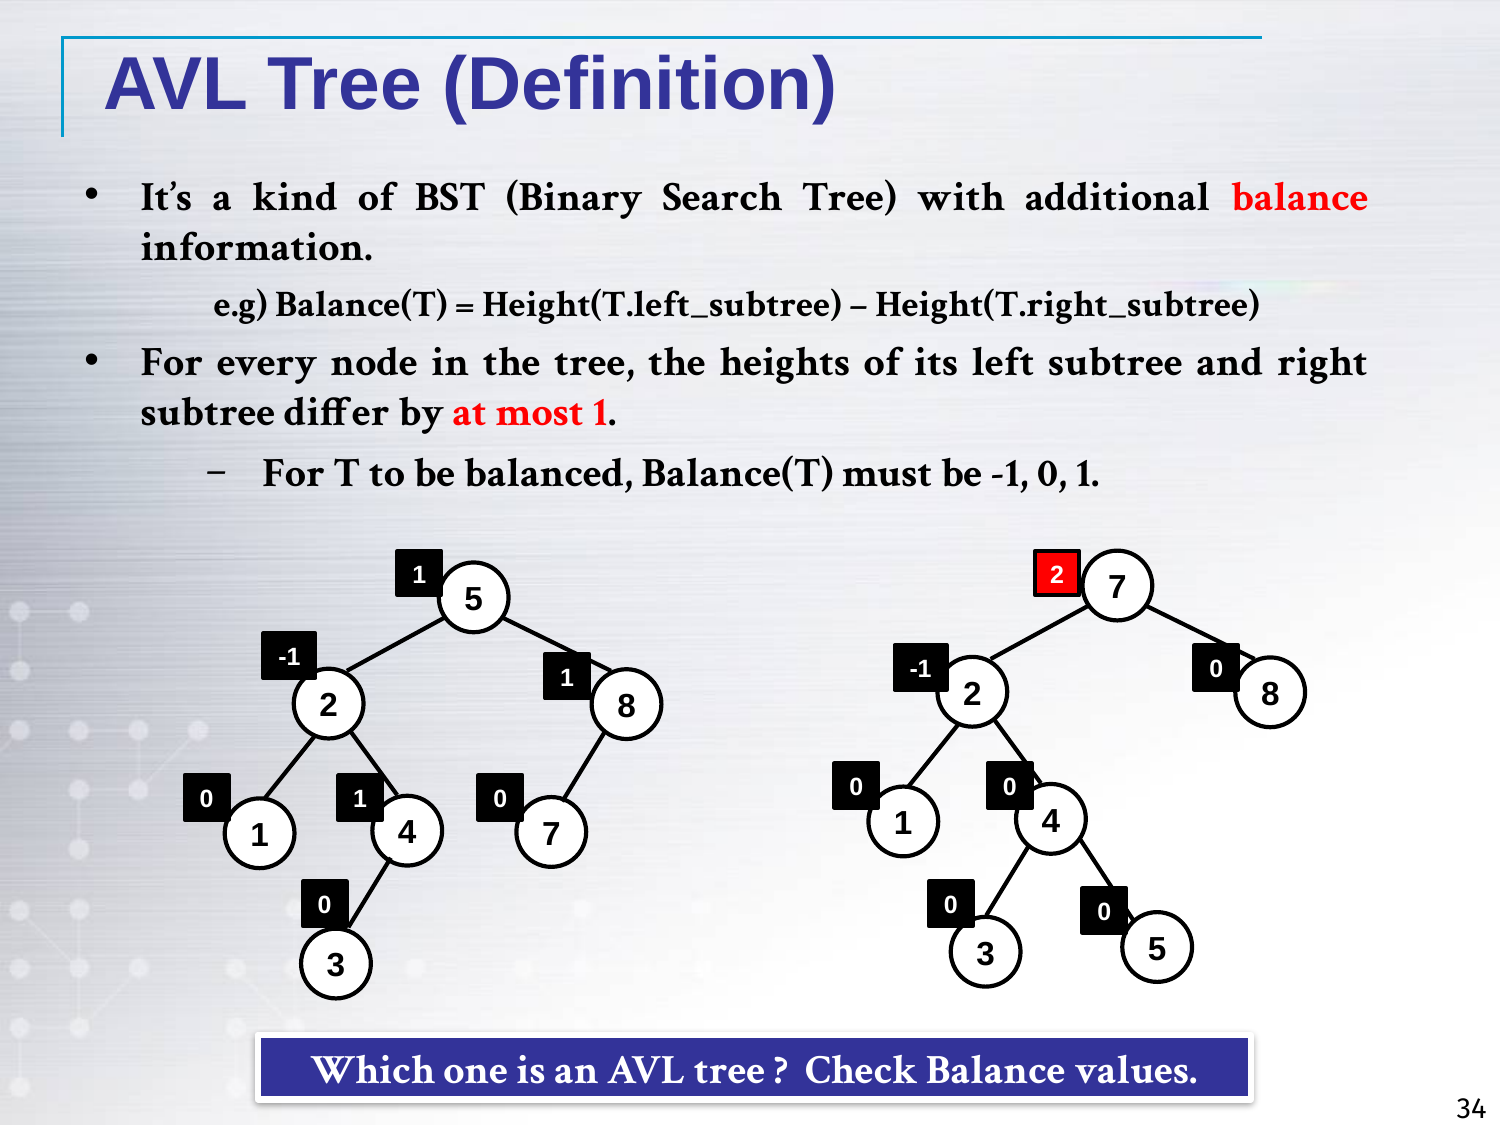

AVL Tree (Definition)
It’s a kind of BST (Binary Search Tree) with additional balance information.
 e.g) Balance(T) = Height(T.left_subtree) – Height(T.right_subtree)
For every node in the tree, the heights of its left subtree and right subtree differ by at most 1.
For T to be balanced, Balance(T) must be -1, 0, 1.
1
2
7
5

-1
-1
0
1
2
8
2
8

0
0
0
1
0
4
1
4
7
1

0
0
0
5
3
3
Which one is an AVL tree ?  Check Balance values.
34